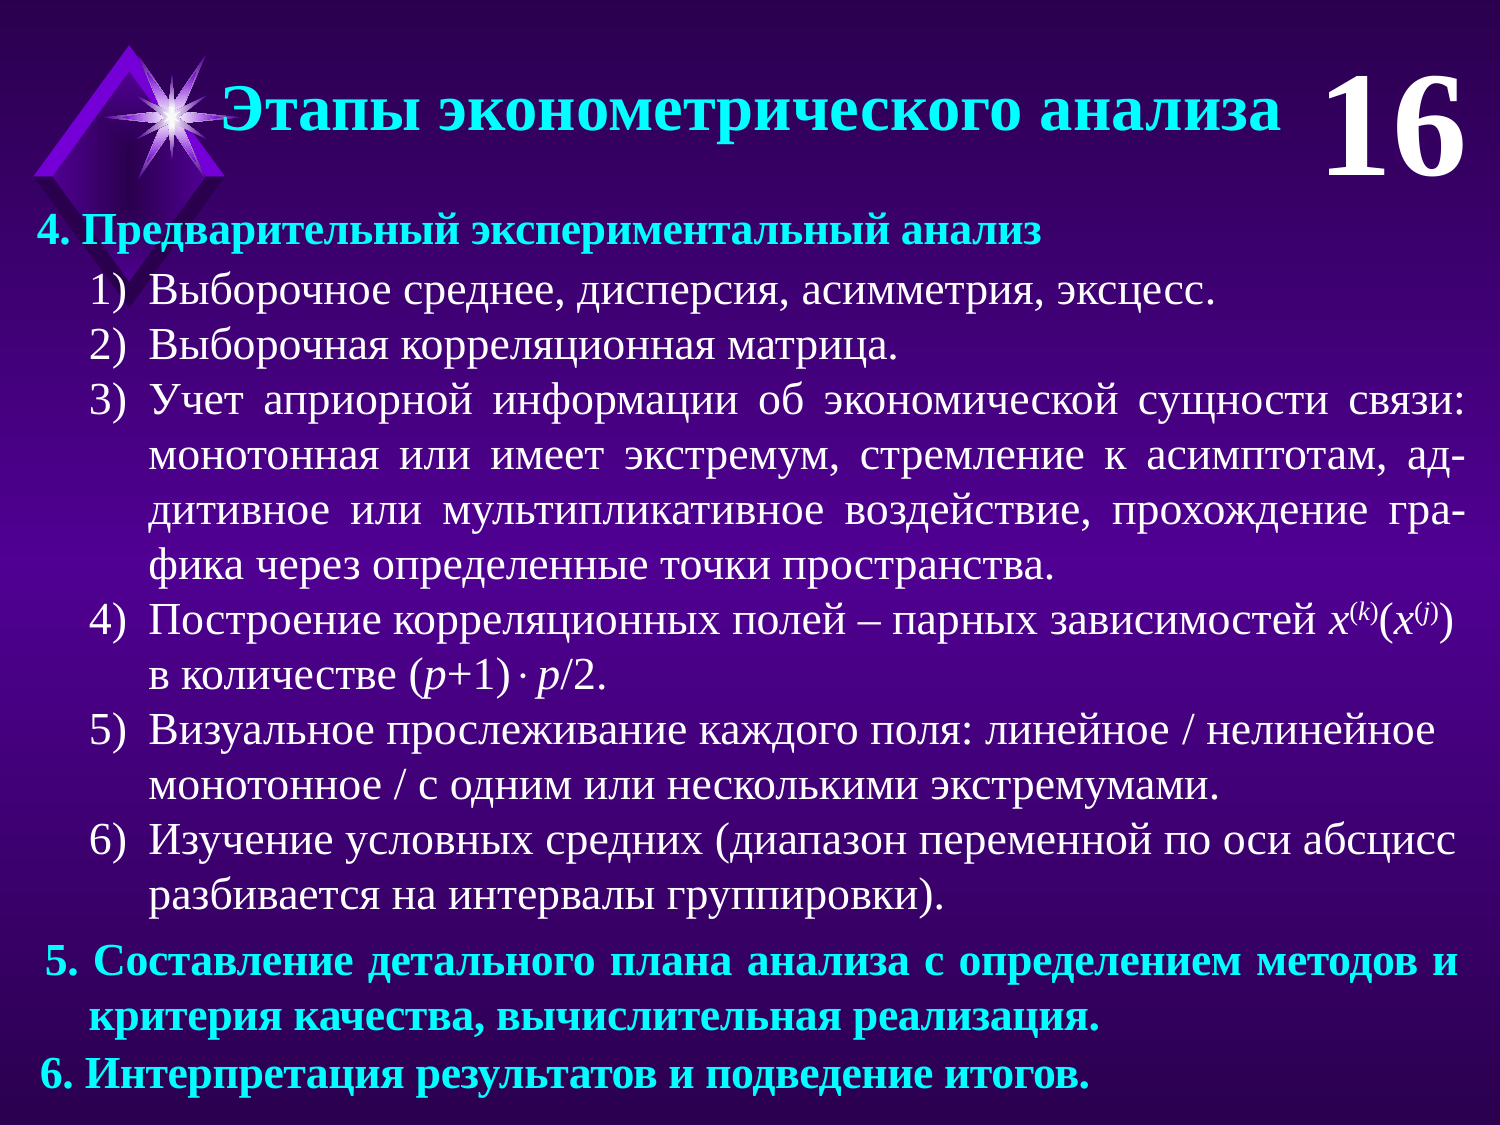

16
Этапы эконометрического анализа
4. Предварительный экспериментальный анализ
Выборочное среднее, дисперсия, асимметрия, эксцесс.
Выборочная корреляционная матрица.
Учет априорной информации об экономической сущности связи: монотонная или имеет экстремум, стремление к асимптотам, ад-дитивное или мультипликативное воздействие, прохождение гра-фика через определенные точки пространства.
Построение корреляционных полей – парных зависимостей x(k)(x(j)) в количестве (p+1)⋅p/2.
Визуальное прослеживание каждого поля: линейное / нелинейное монотонное / с одним или несколькими экстремумами.
Изучение условных средних (диапазон переменной по оси абсцисс разбивается на интервалы группировки).
5. Составление детального плана анализа с определением методов и критерия качества, вычислительная реализация.
6. Интерпретация результатов и подведение итогов.